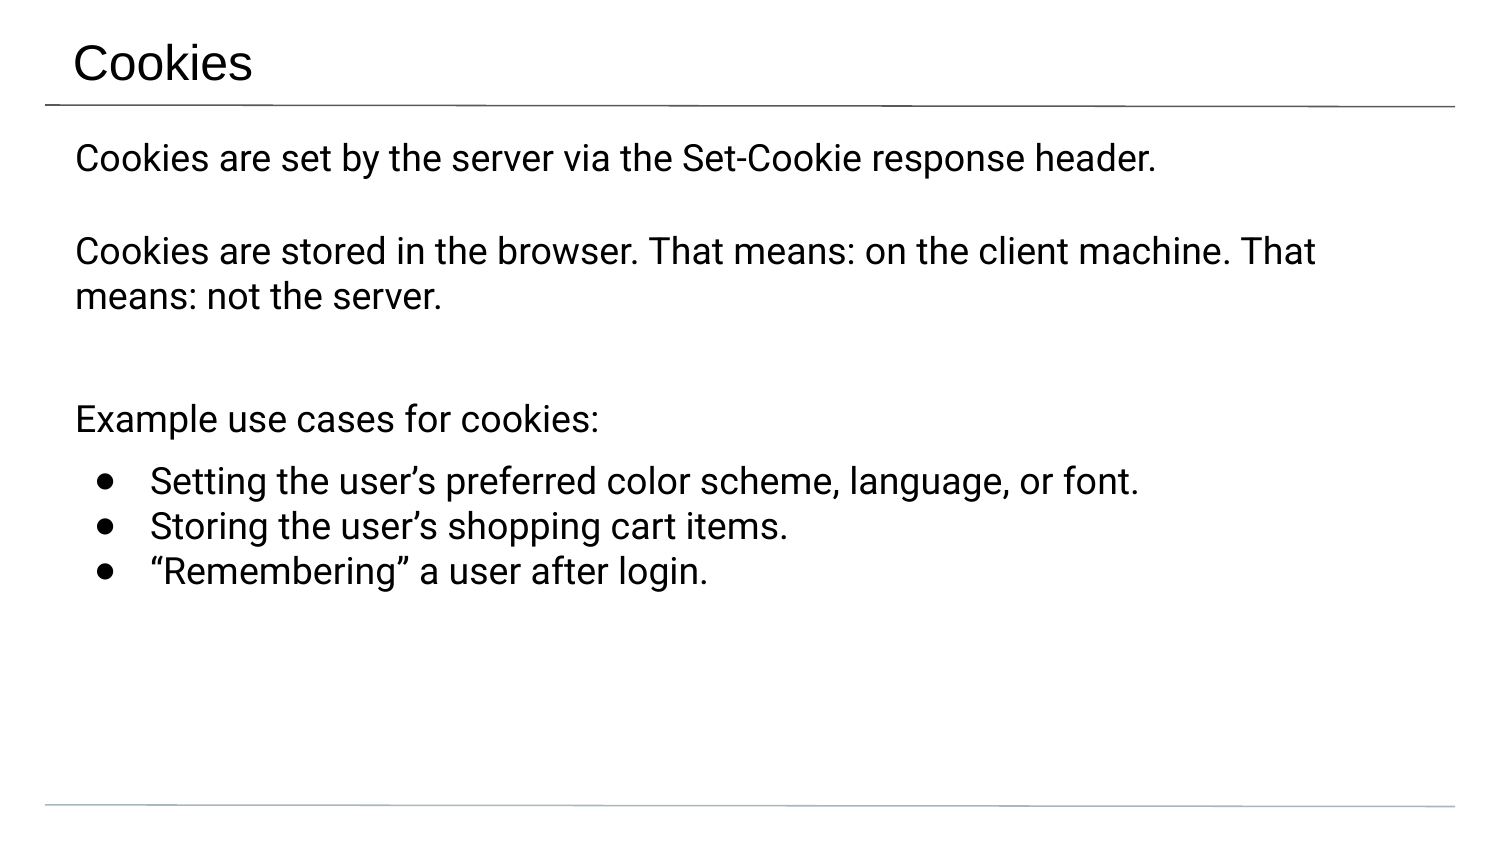

# Cookies
Cookies are set by the server via the Set-Cookie response header.

Cookies are stored in the browser. That means: on the client machine. That means: not the server.

Example use cases for cookies:
Setting the user’s preferred color scheme, language, or font.
Storing the user’s shopping cart items.
“Remembering” a user after login.